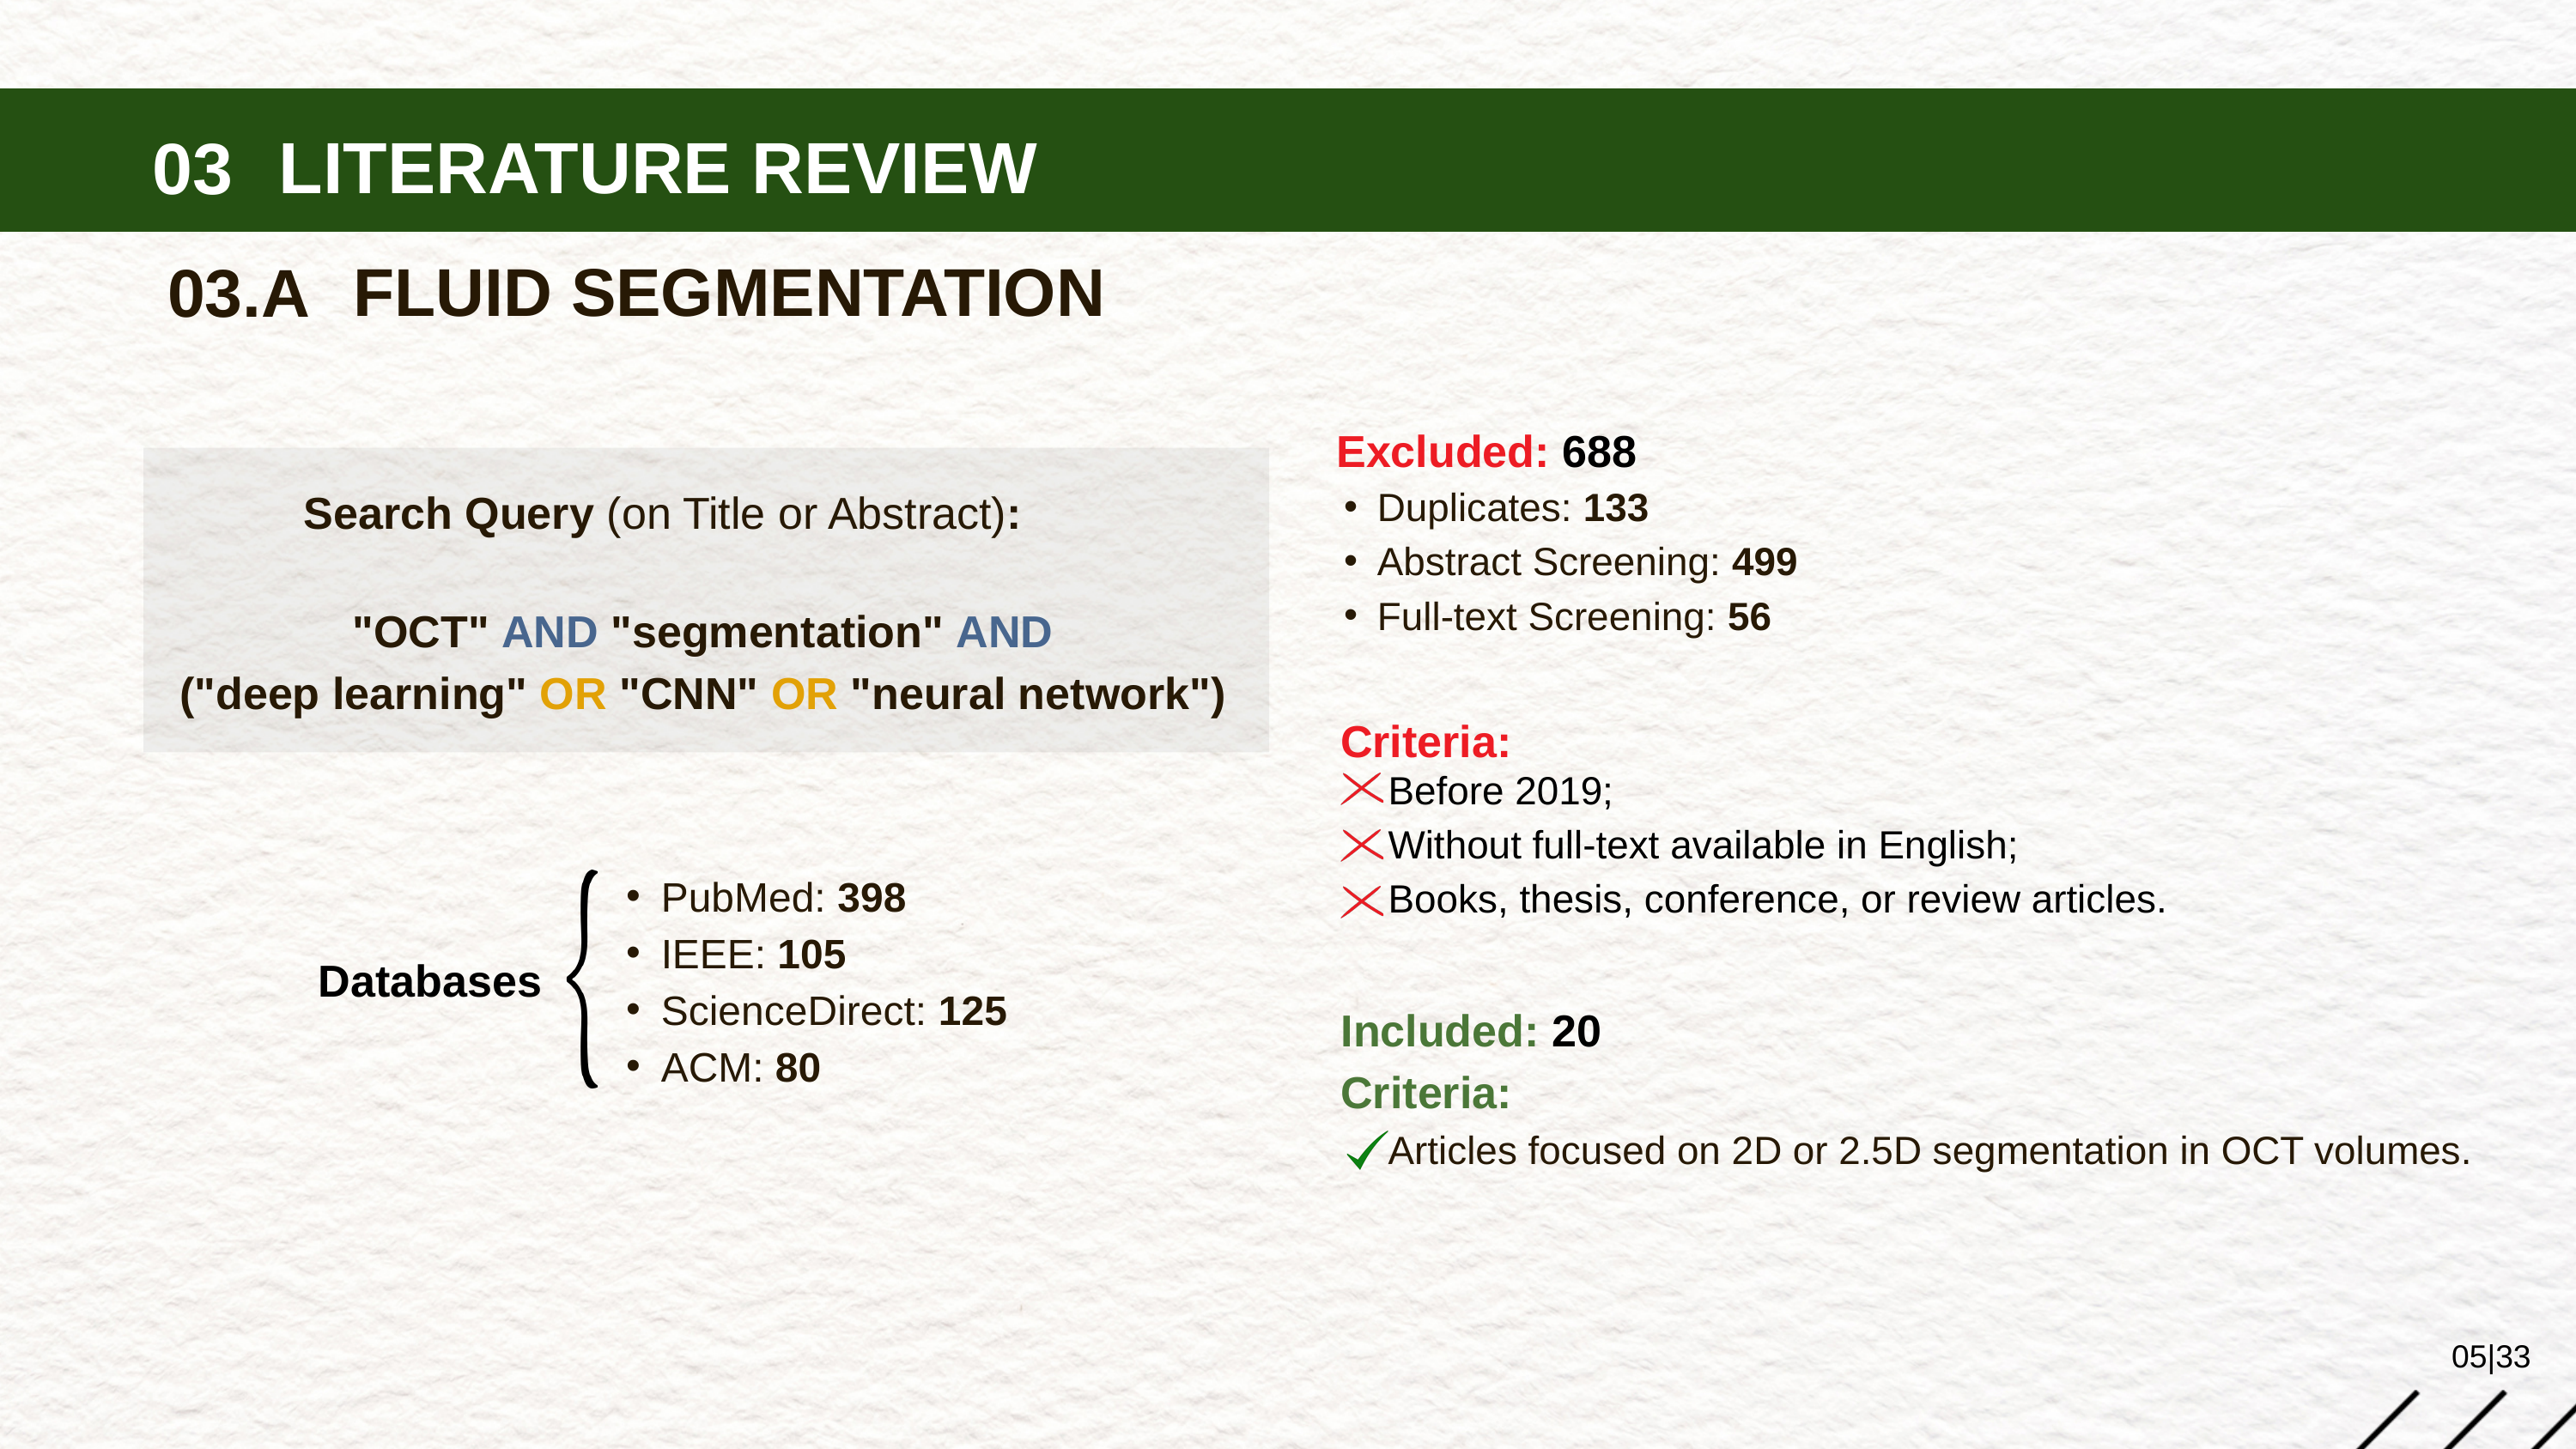

LITERATURE REVIEW
03
FLUID SEGMENTATION
03.A
Excluded: 688

Search Query (on Title or Abstract):
"OCT" AND "segmentation" AND
("deep learning" OR "CNN" OR "neural network")
Duplicates: 133
Abstract Screening: 499
Full-text Screening: 56
Criteria:
Before 2019;
Without full-text available in English;
Books, thesis, conference, or review articles.

PubMed: 398
IEEE: 105
ScienceDirect: 125
ACM: 80

Databases
Included: 20
Criteria:
Articles focused on 2D or 2.5D segmentation in OCT volumes.

05|33